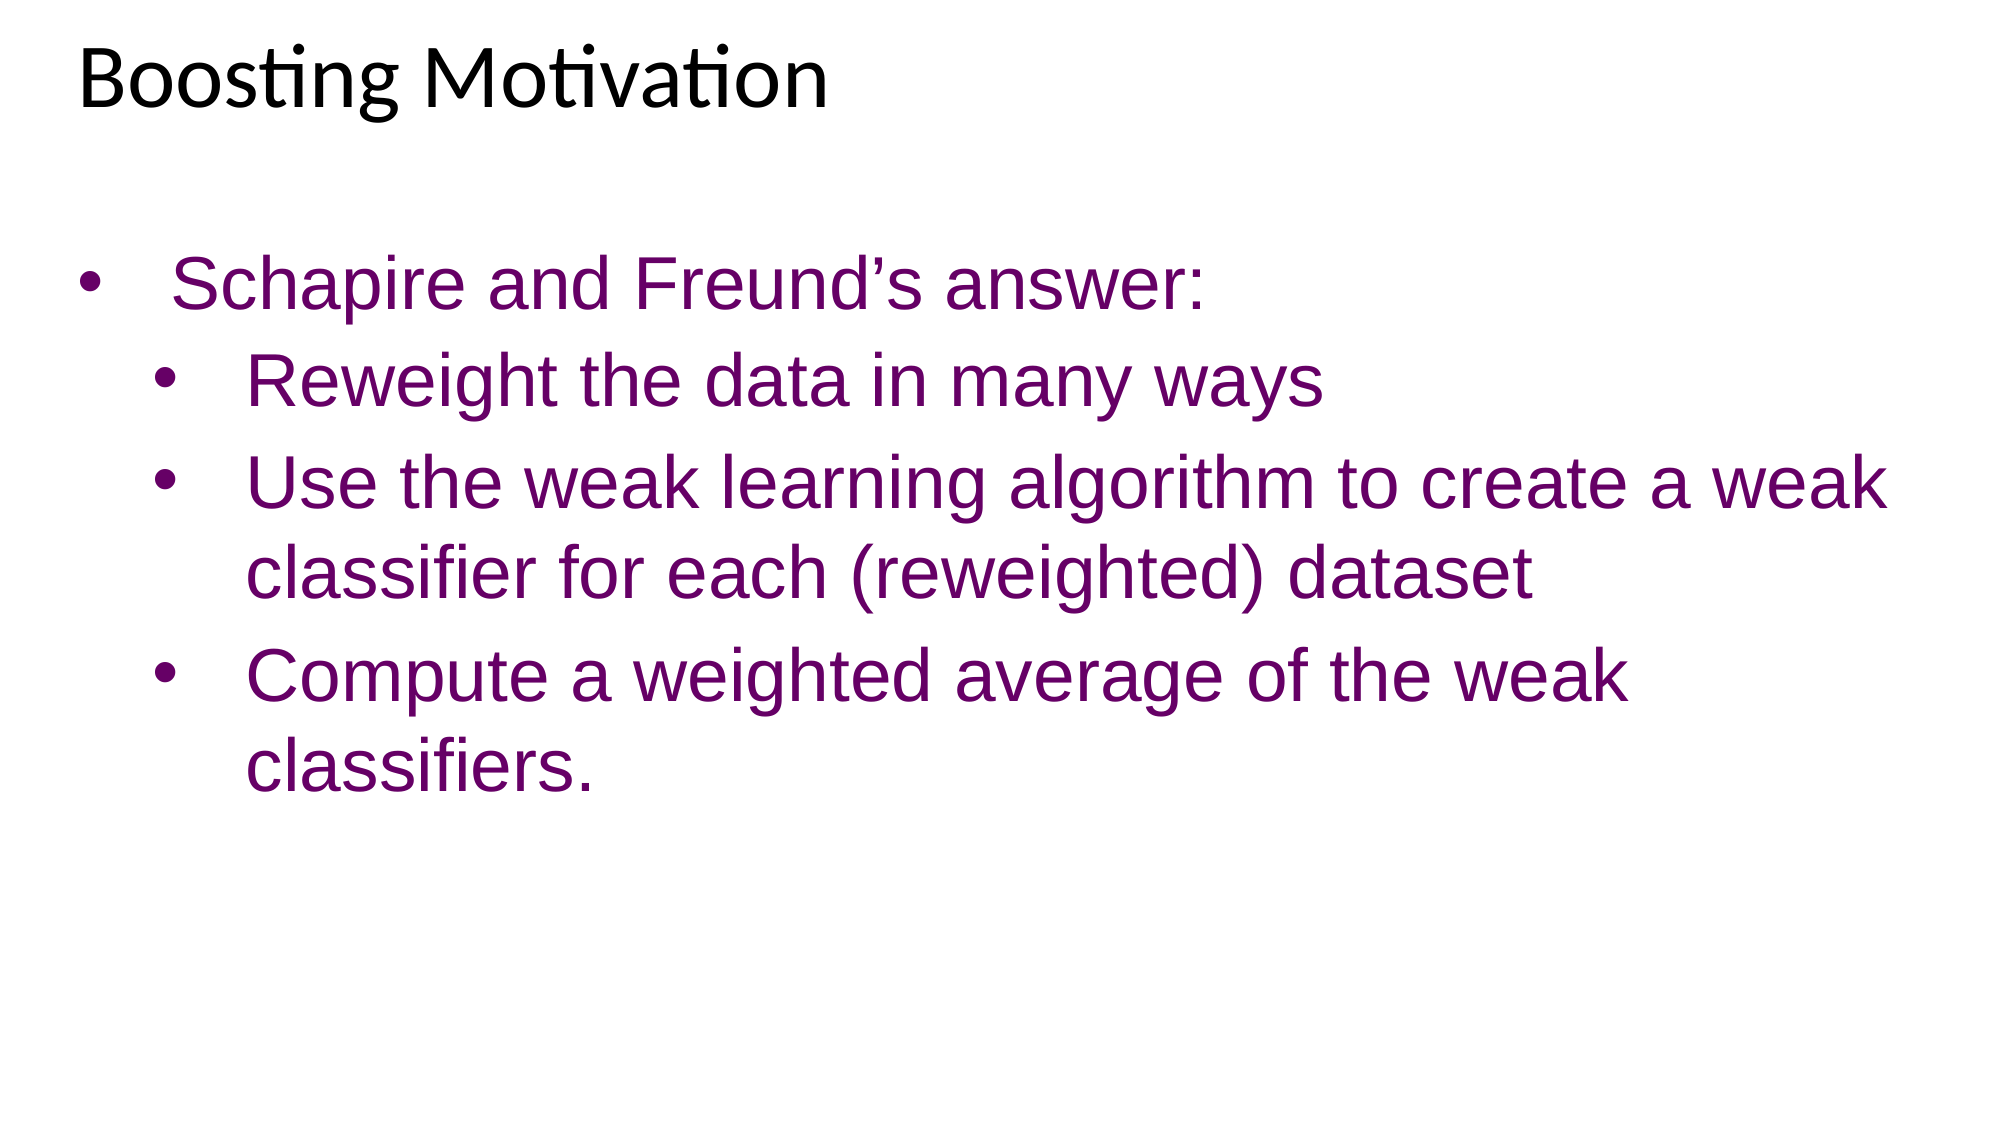

# Boosting Motivation
Schapire and Freund’s answer:
Reweight the data in many ways
Use the weak learning algorithm to create a weak classifier for each (reweighted) dataset
Compute a weighted average of the weak classifiers.